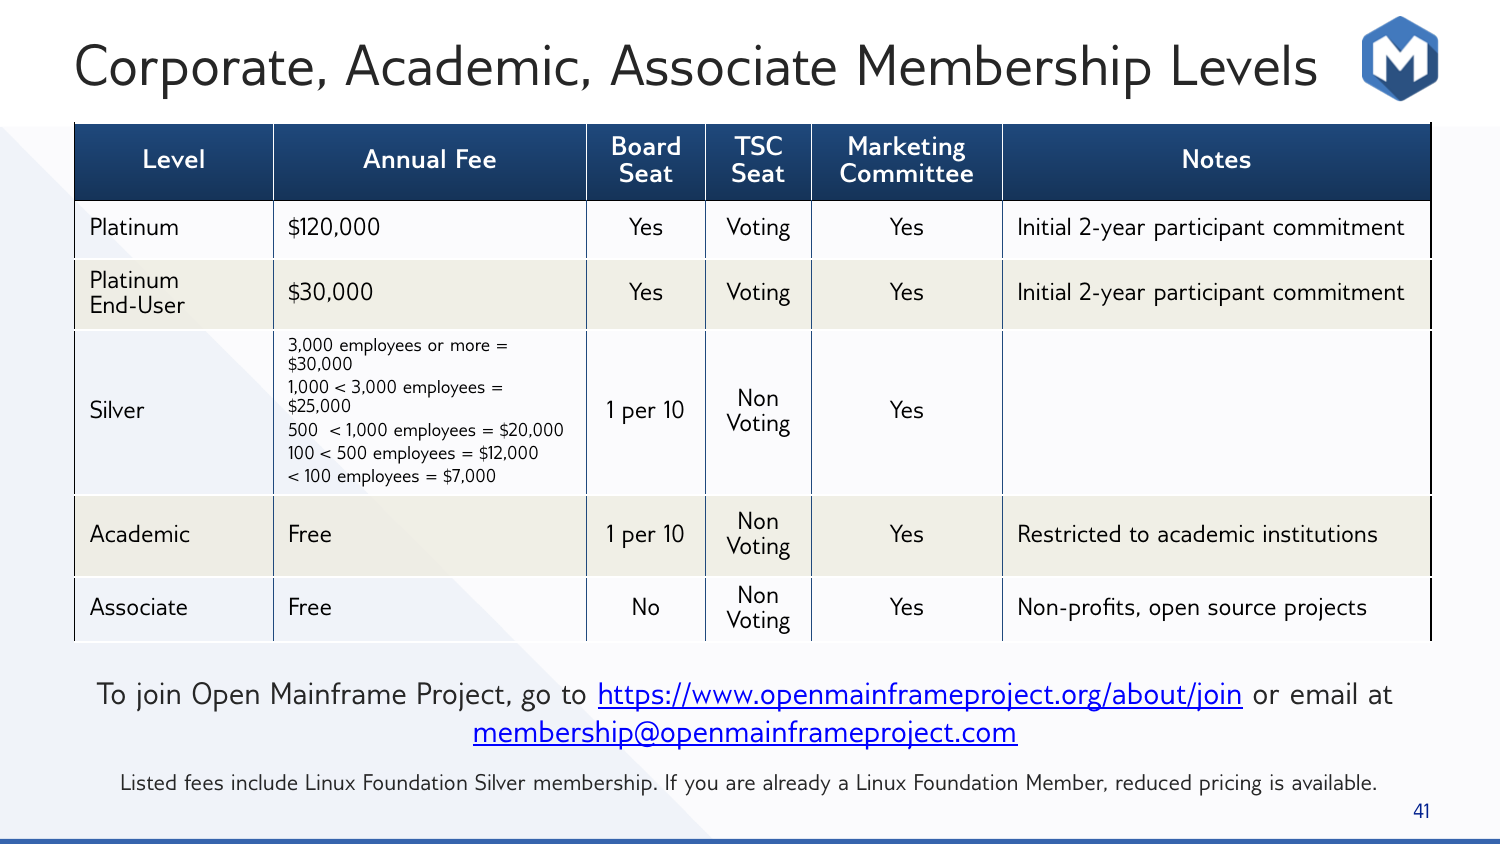

Corporate, Academic, Associate Membership Levels
| Level | Annual Fee | Board Seat | TSC Seat | Marketing Committee | Notes |
| --- | --- | --- | --- | --- | --- |
| Platinum | $120,000 | Yes | Voting | Yes | Initial 2-year participant commitment |
| Platinum End-User | $30,000 | Yes | Voting | Yes | Initial 2-year participant commitment |
| Silver | 3,000 employees or more = $30,000 1,000 < 3,000 employees = $25,000 500 < 1,000 employees = $20,000 100 < 500 employees = $12,000 < 100 employees = $7,000 | 1 per 10 | Non Voting | Yes |  |
| Academic | Free | 1 per 10 | Non Voting | Yes | Restricted to academic institutions |
| Associate | Free | No | Non Voting | Yes | Non-profits, open source projects |
To join Open Mainframe Project, go to https://www.openmainframeproject.org/about/join or email at membership@openmainframeproject.com

Listed fees include Linux Foundation Silver membership. If you are already a Linux Foundation Member, reduced pricing is available.

41